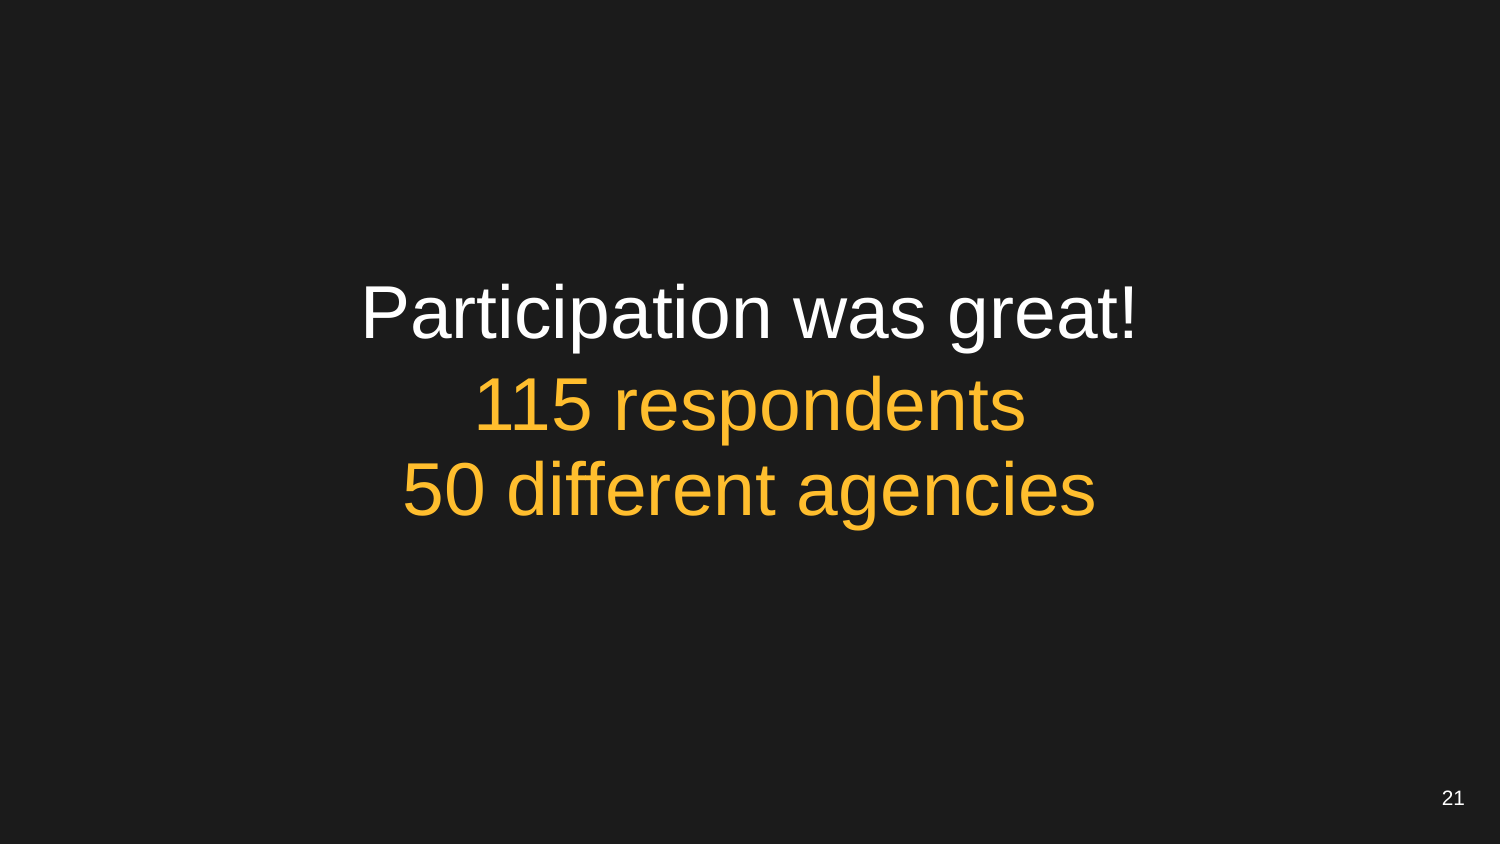

# Participation was great!
115 respondents
50 different agencies
21